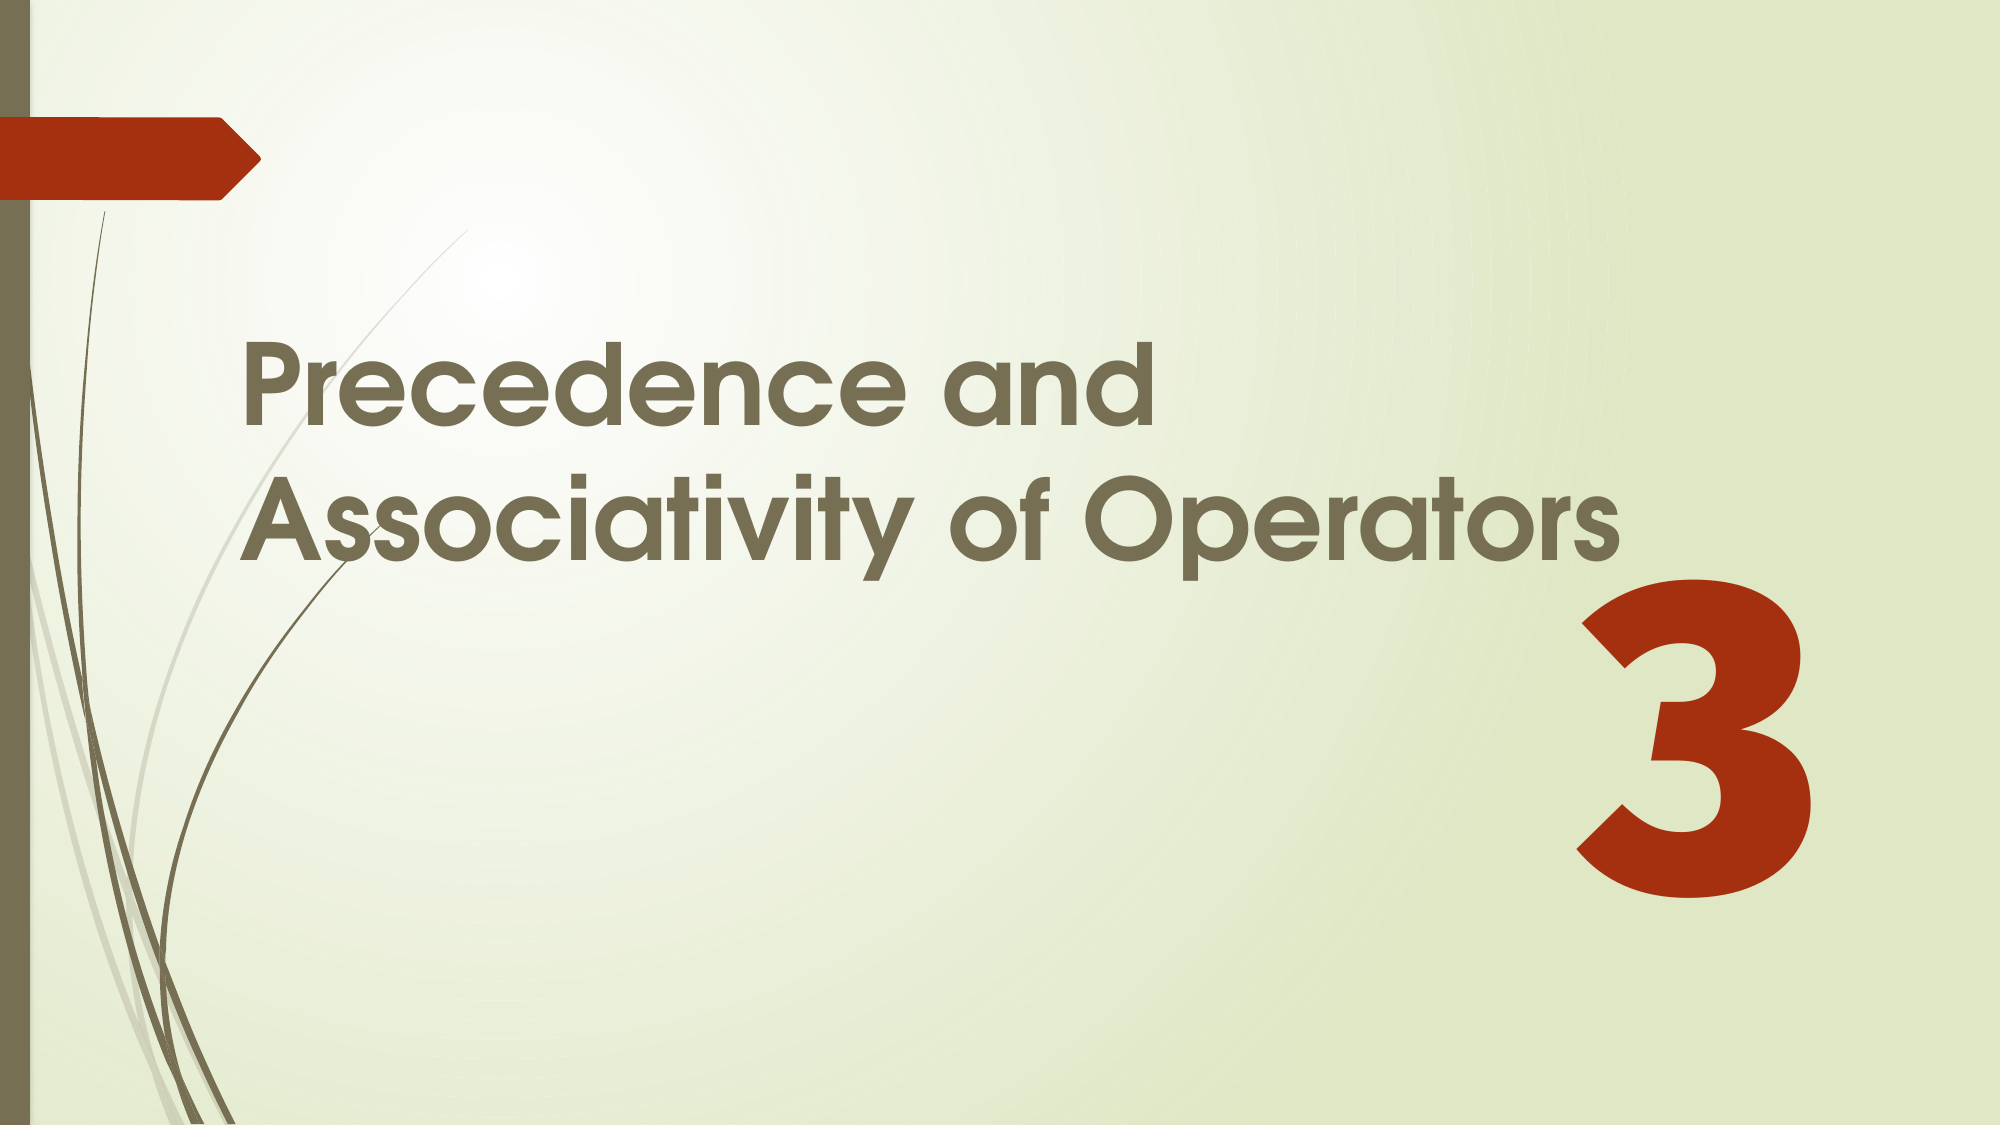

# Precedence and Associativity of Operators
3